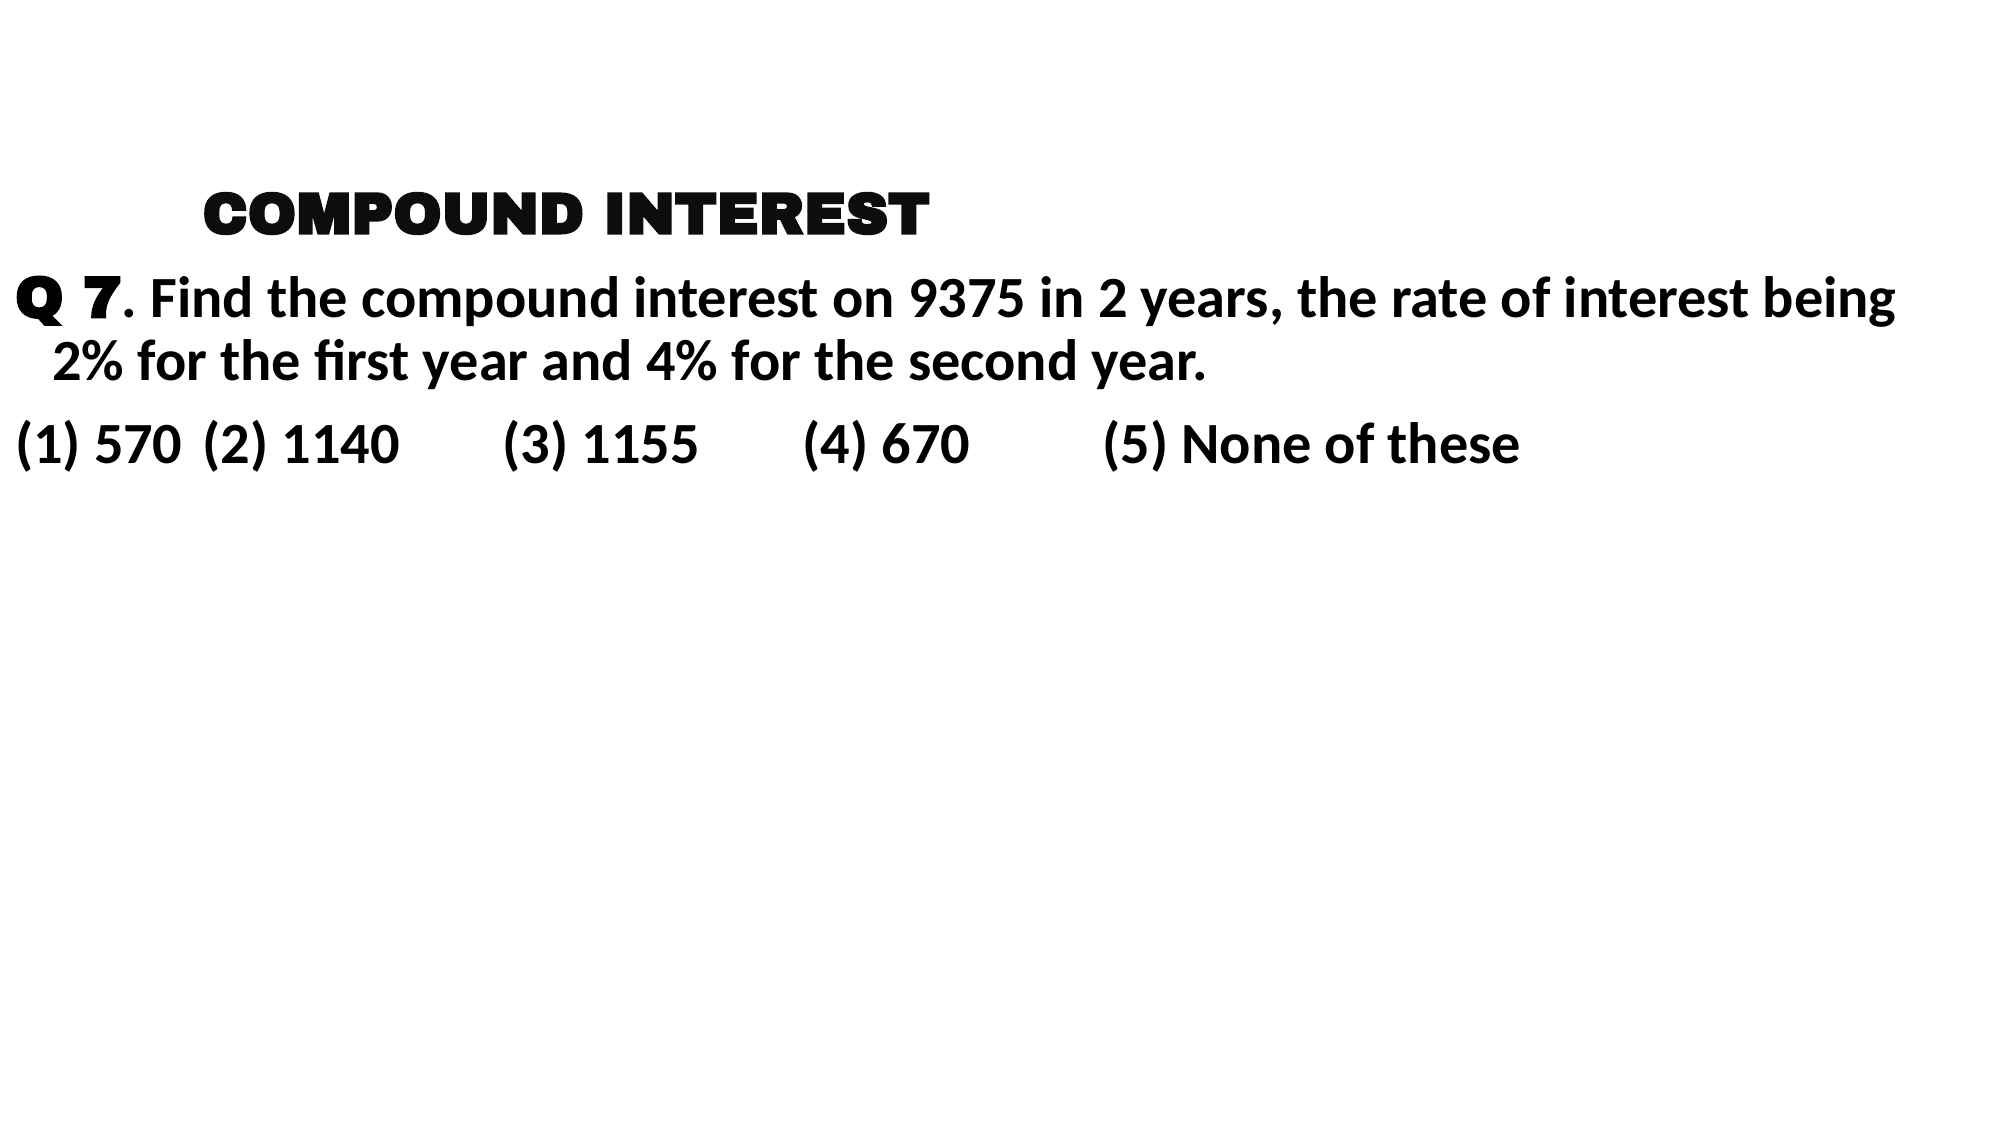

COMPOUND INTEREST
Q 7. Find the compound interest on 9375 in 2 years, the rate of interest being 2% for the first year and 4% for the second year.
(1) 570 	(2) 1140 	(3) 1155 	(4) 670 	(5) None of these